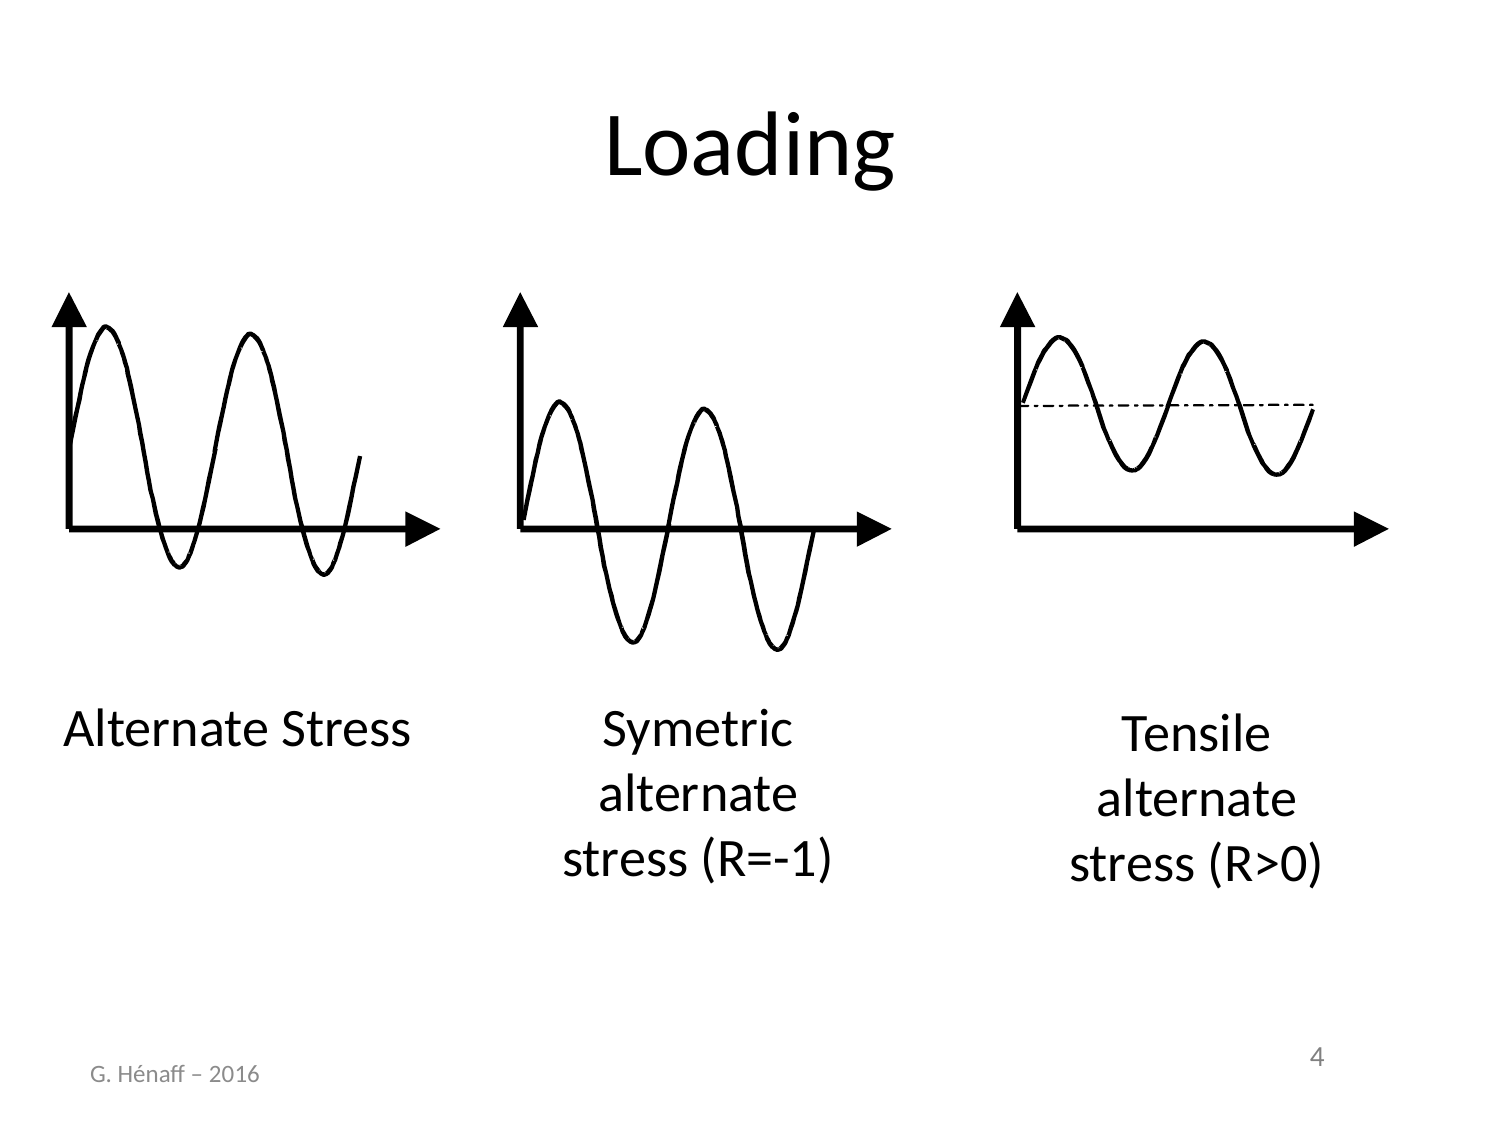

# Loading

Alternate Stress
Symetric alternate stress (R=-1)
Tensile alternate stress (R>0)
G. Hénaff – 2016